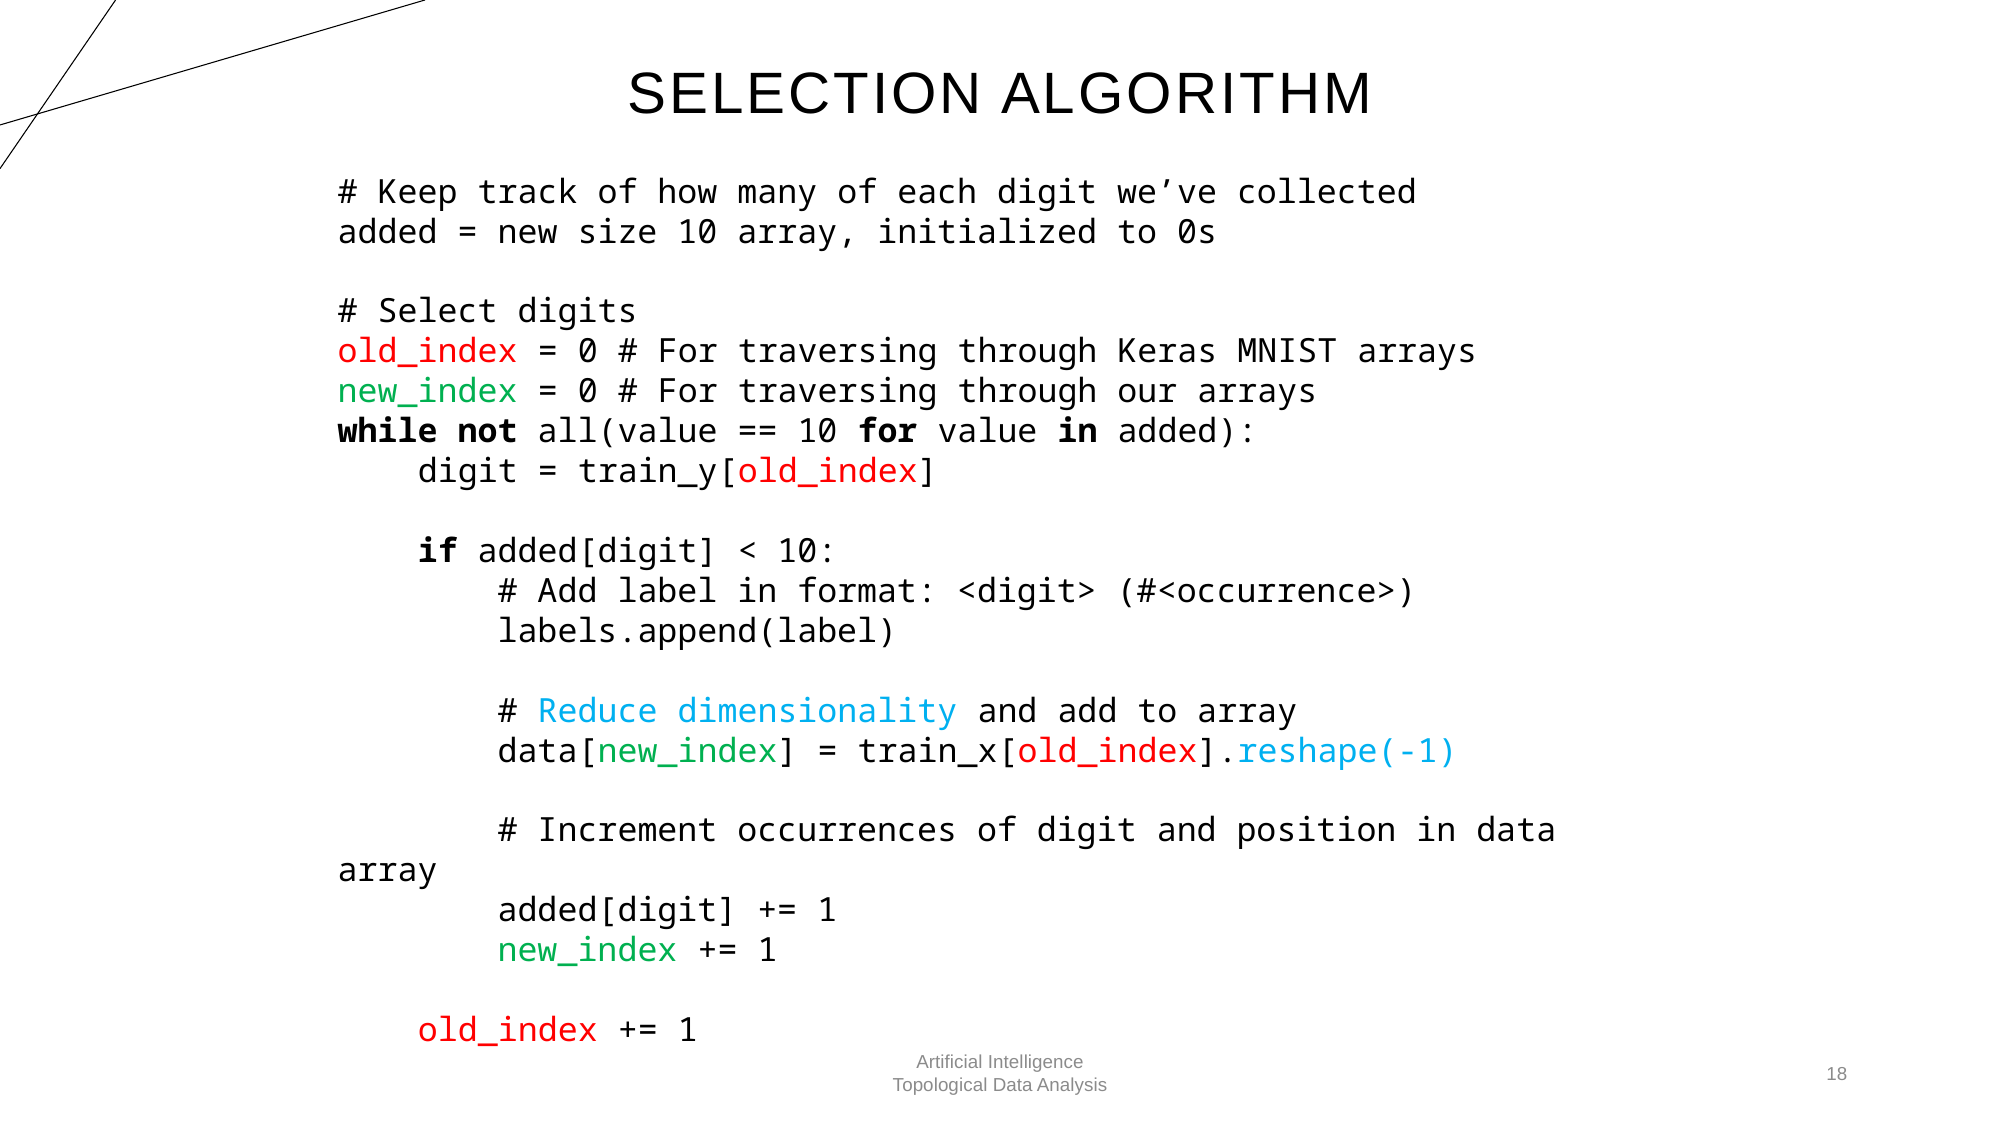

# Selection Algorithm
# Keep track of how many of each digit we’ve collected
added = new size 10 array, initialized to 0s

# Select digits
old_index = 0 # For traversing through Keras MNIST arrays
new_index = 0 # For traversing through our arrays
while not all(value == 10 for value in added):
    digit = train_y[old_index]

    if added[digit] < 10:
        # Add label in format: <digit> (#<occurrence>)
        labels.append(label)

        # Reduce dimensionality and add to array
        data[new_index] = train_x[old_index].reshape(-1)

        # Increment occurrences of digit and position in data array
        added[digit] += 1
        new_index += 1

    old_index += 1

Artificial Intelligence
Topological Data Analysis
18